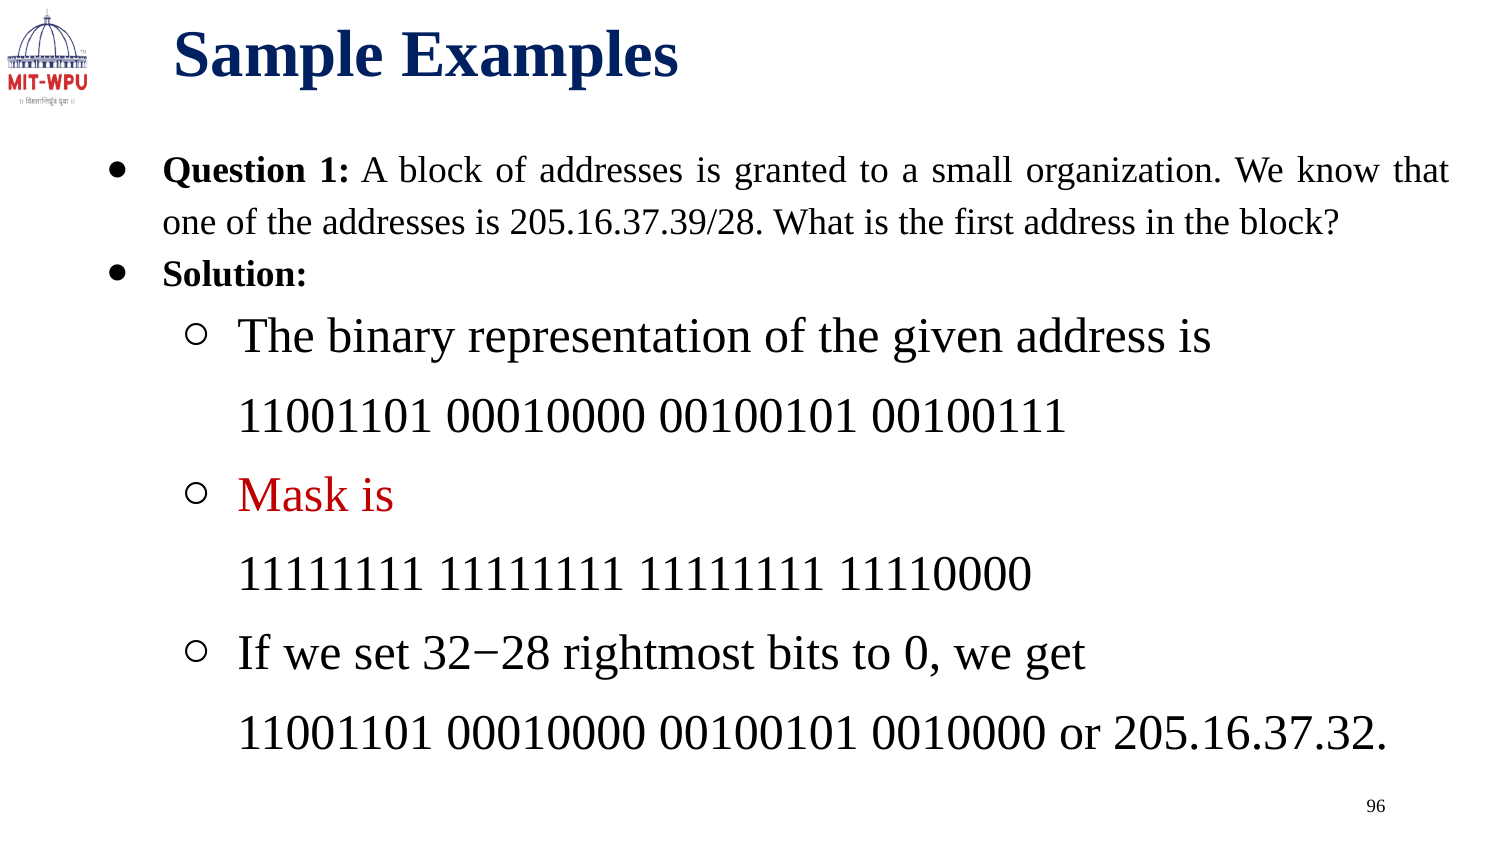

Sample Examples
Question 1: A block of addresses is granted to a small organization. We know that one of the addresses is 205.16.37.39/28. What is the first address in the block?
Solution:
The binary representation of the given address is
11001101 00010000 00100101 00100111
Mask is
11111111 11111111 11111111 11110000
If we set 32−28 rightmost bits to 0, we get
11001101 00010000 00100101 0010000 or 205.16.37.32.
96